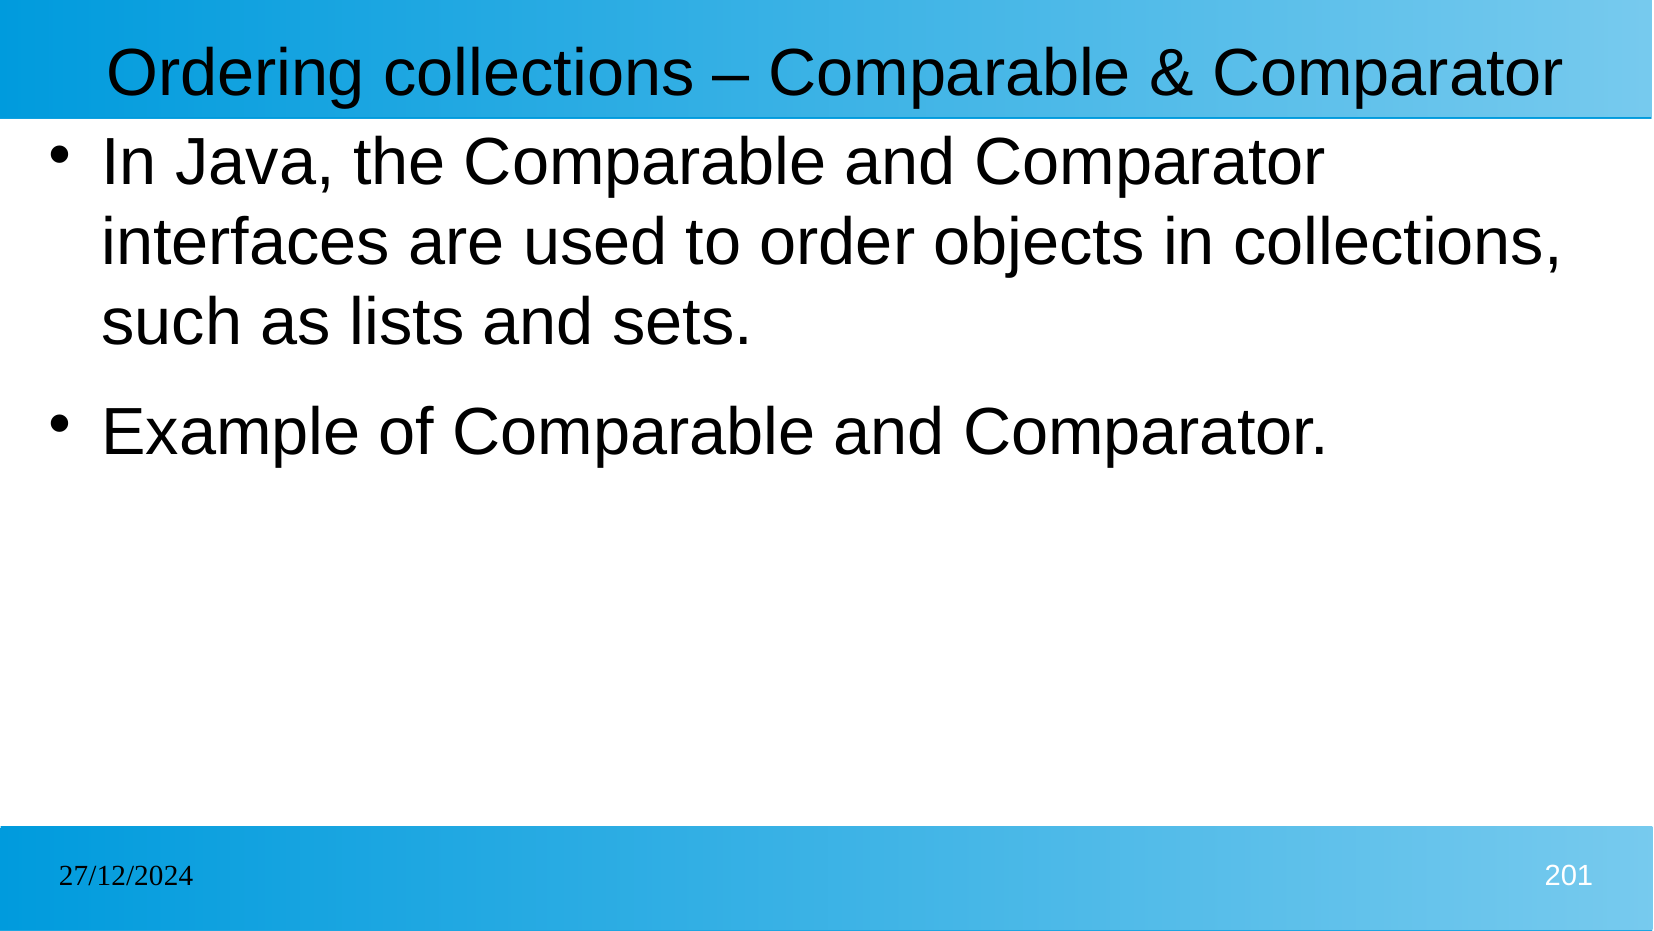

# Ordering collections – Comparable & Comparator
In Java, the Comparable and Comparator interfaces are used to order objects in collections, such as lists and sets.
Example of Comparable and Comparator.
27/12/2024
201